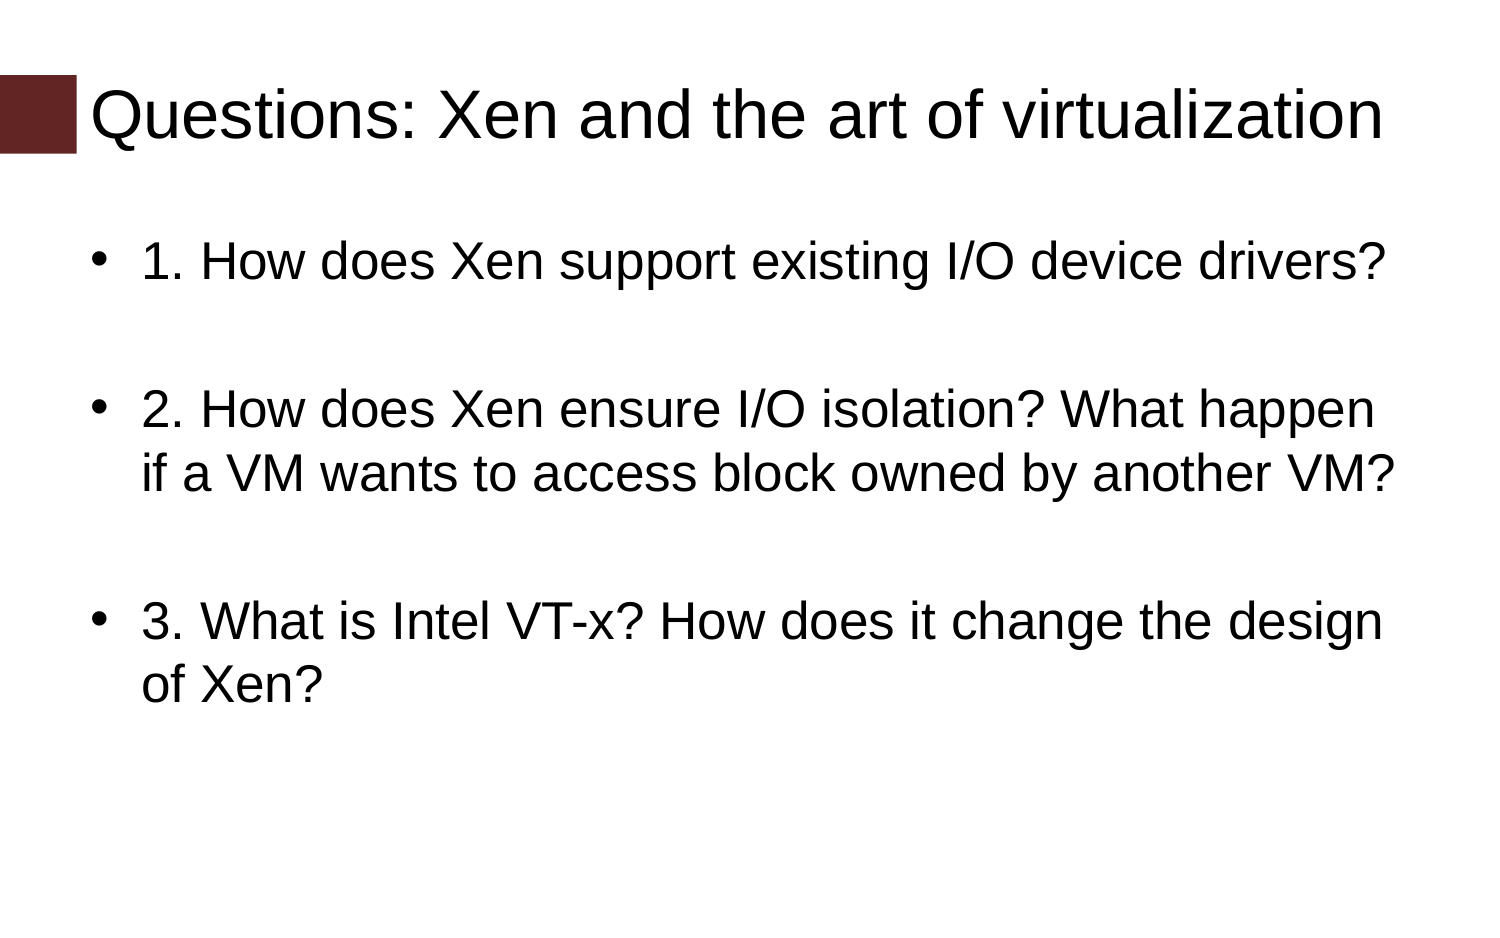

# Questions: Xen and the art of virtualization
1. How does Xen support existing I/O device drivers?

2. How does Xen ensure I/O isolation? What happen if a VM wants to access block owned by another VM?

3. What is Intel VT-x? How does it change the design of Xen?